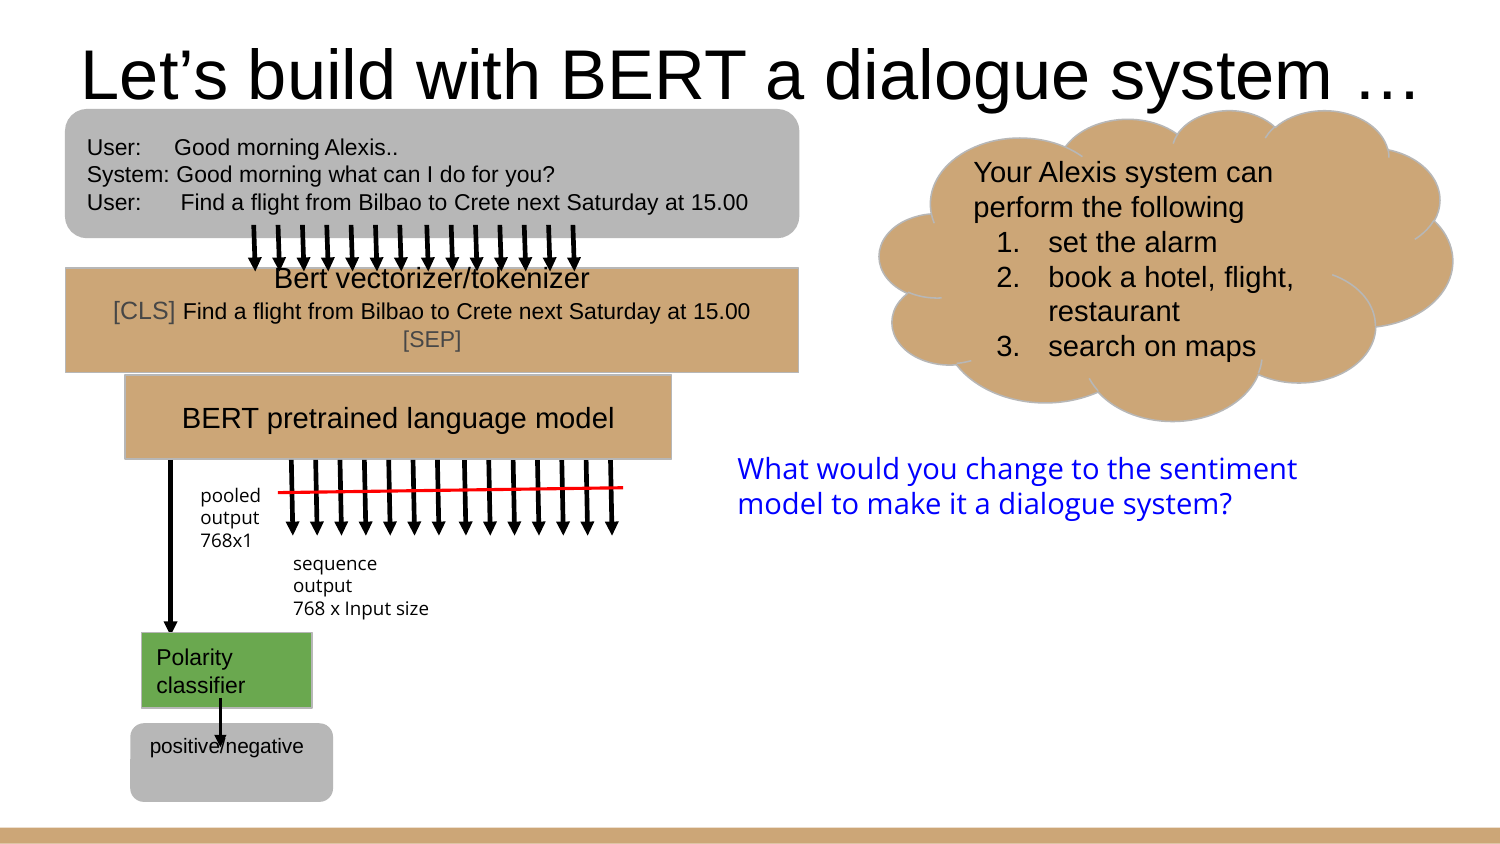

# Let’s build with BERT a dialogue system …
User:     Good morning Alexis..
System: Good morning what can I do for you?
User:      Find a flight from Bilbao to Crete next Saturday at 15.00
Bert vectorizer/tokenizer
[CLS] Find a flight from Bilbao to Crete next Saturday at 15.00 [SEP]

BERT pretrained language model
pooled output 768x1
sequence output
768 x Input size
Polarity classifier
positive/negative
Your Alexis system can perform the following
set the alarm
book a hotel, flight, restaurant
search on maps

What would you change to the sentiment
model to make it a dialogue system?